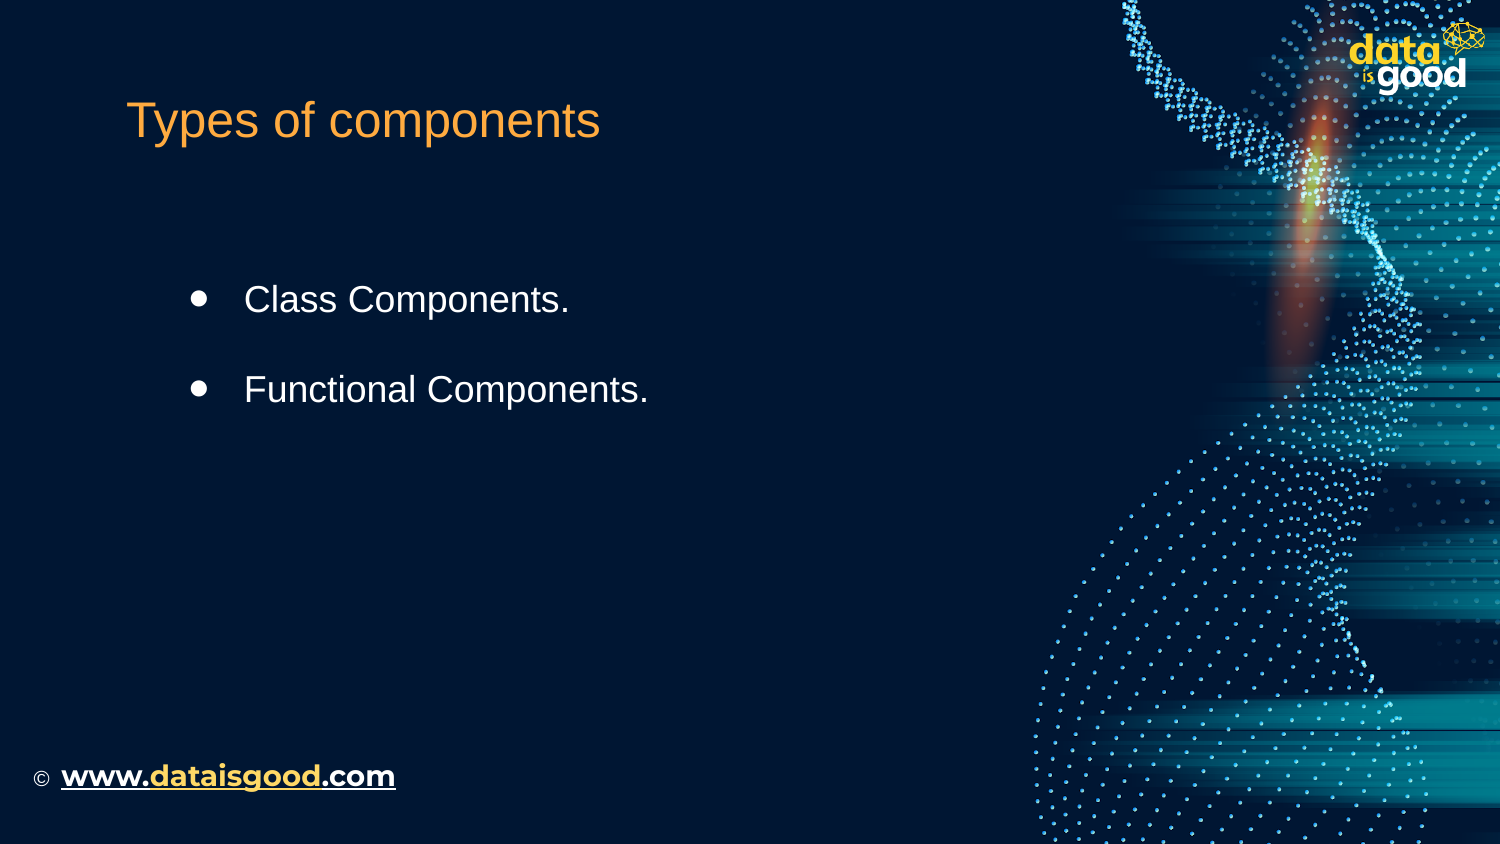

# Types of components
Class Components.
Functional Components.